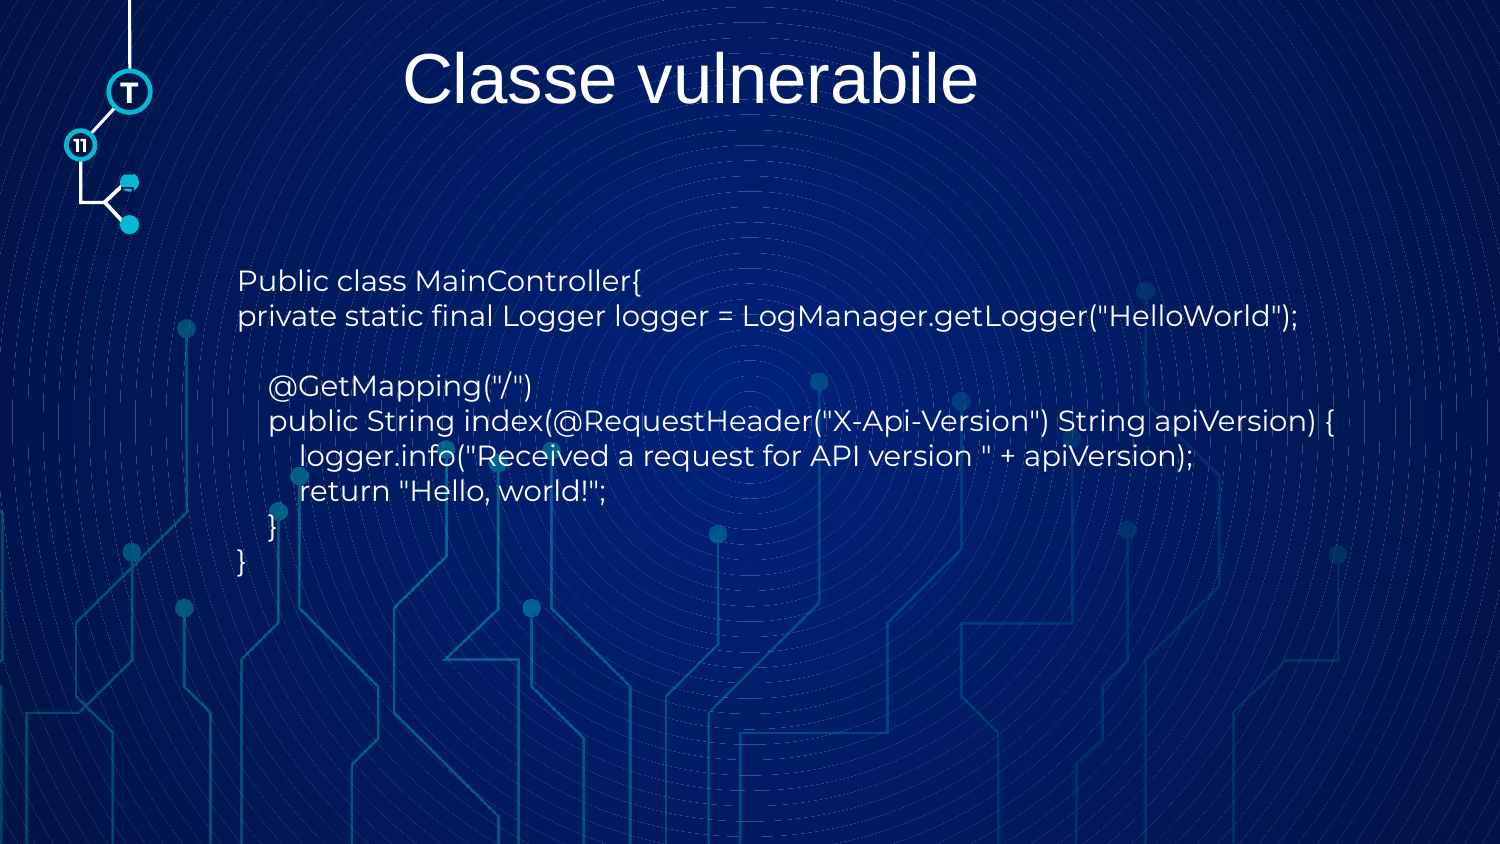

# Classe vulnerabile
T
11
🠺

🠺
Public class MainController{
private static final Logger logger = LogManager.getLogger("HelloWorld");

    @GetMapping("/")
    public String index(@RequestHeader("X-Api-Version") String apiVersion) {
        logger.info("Received a request for API version " + apiVersion);
        return "Hello, world!";
    }
}